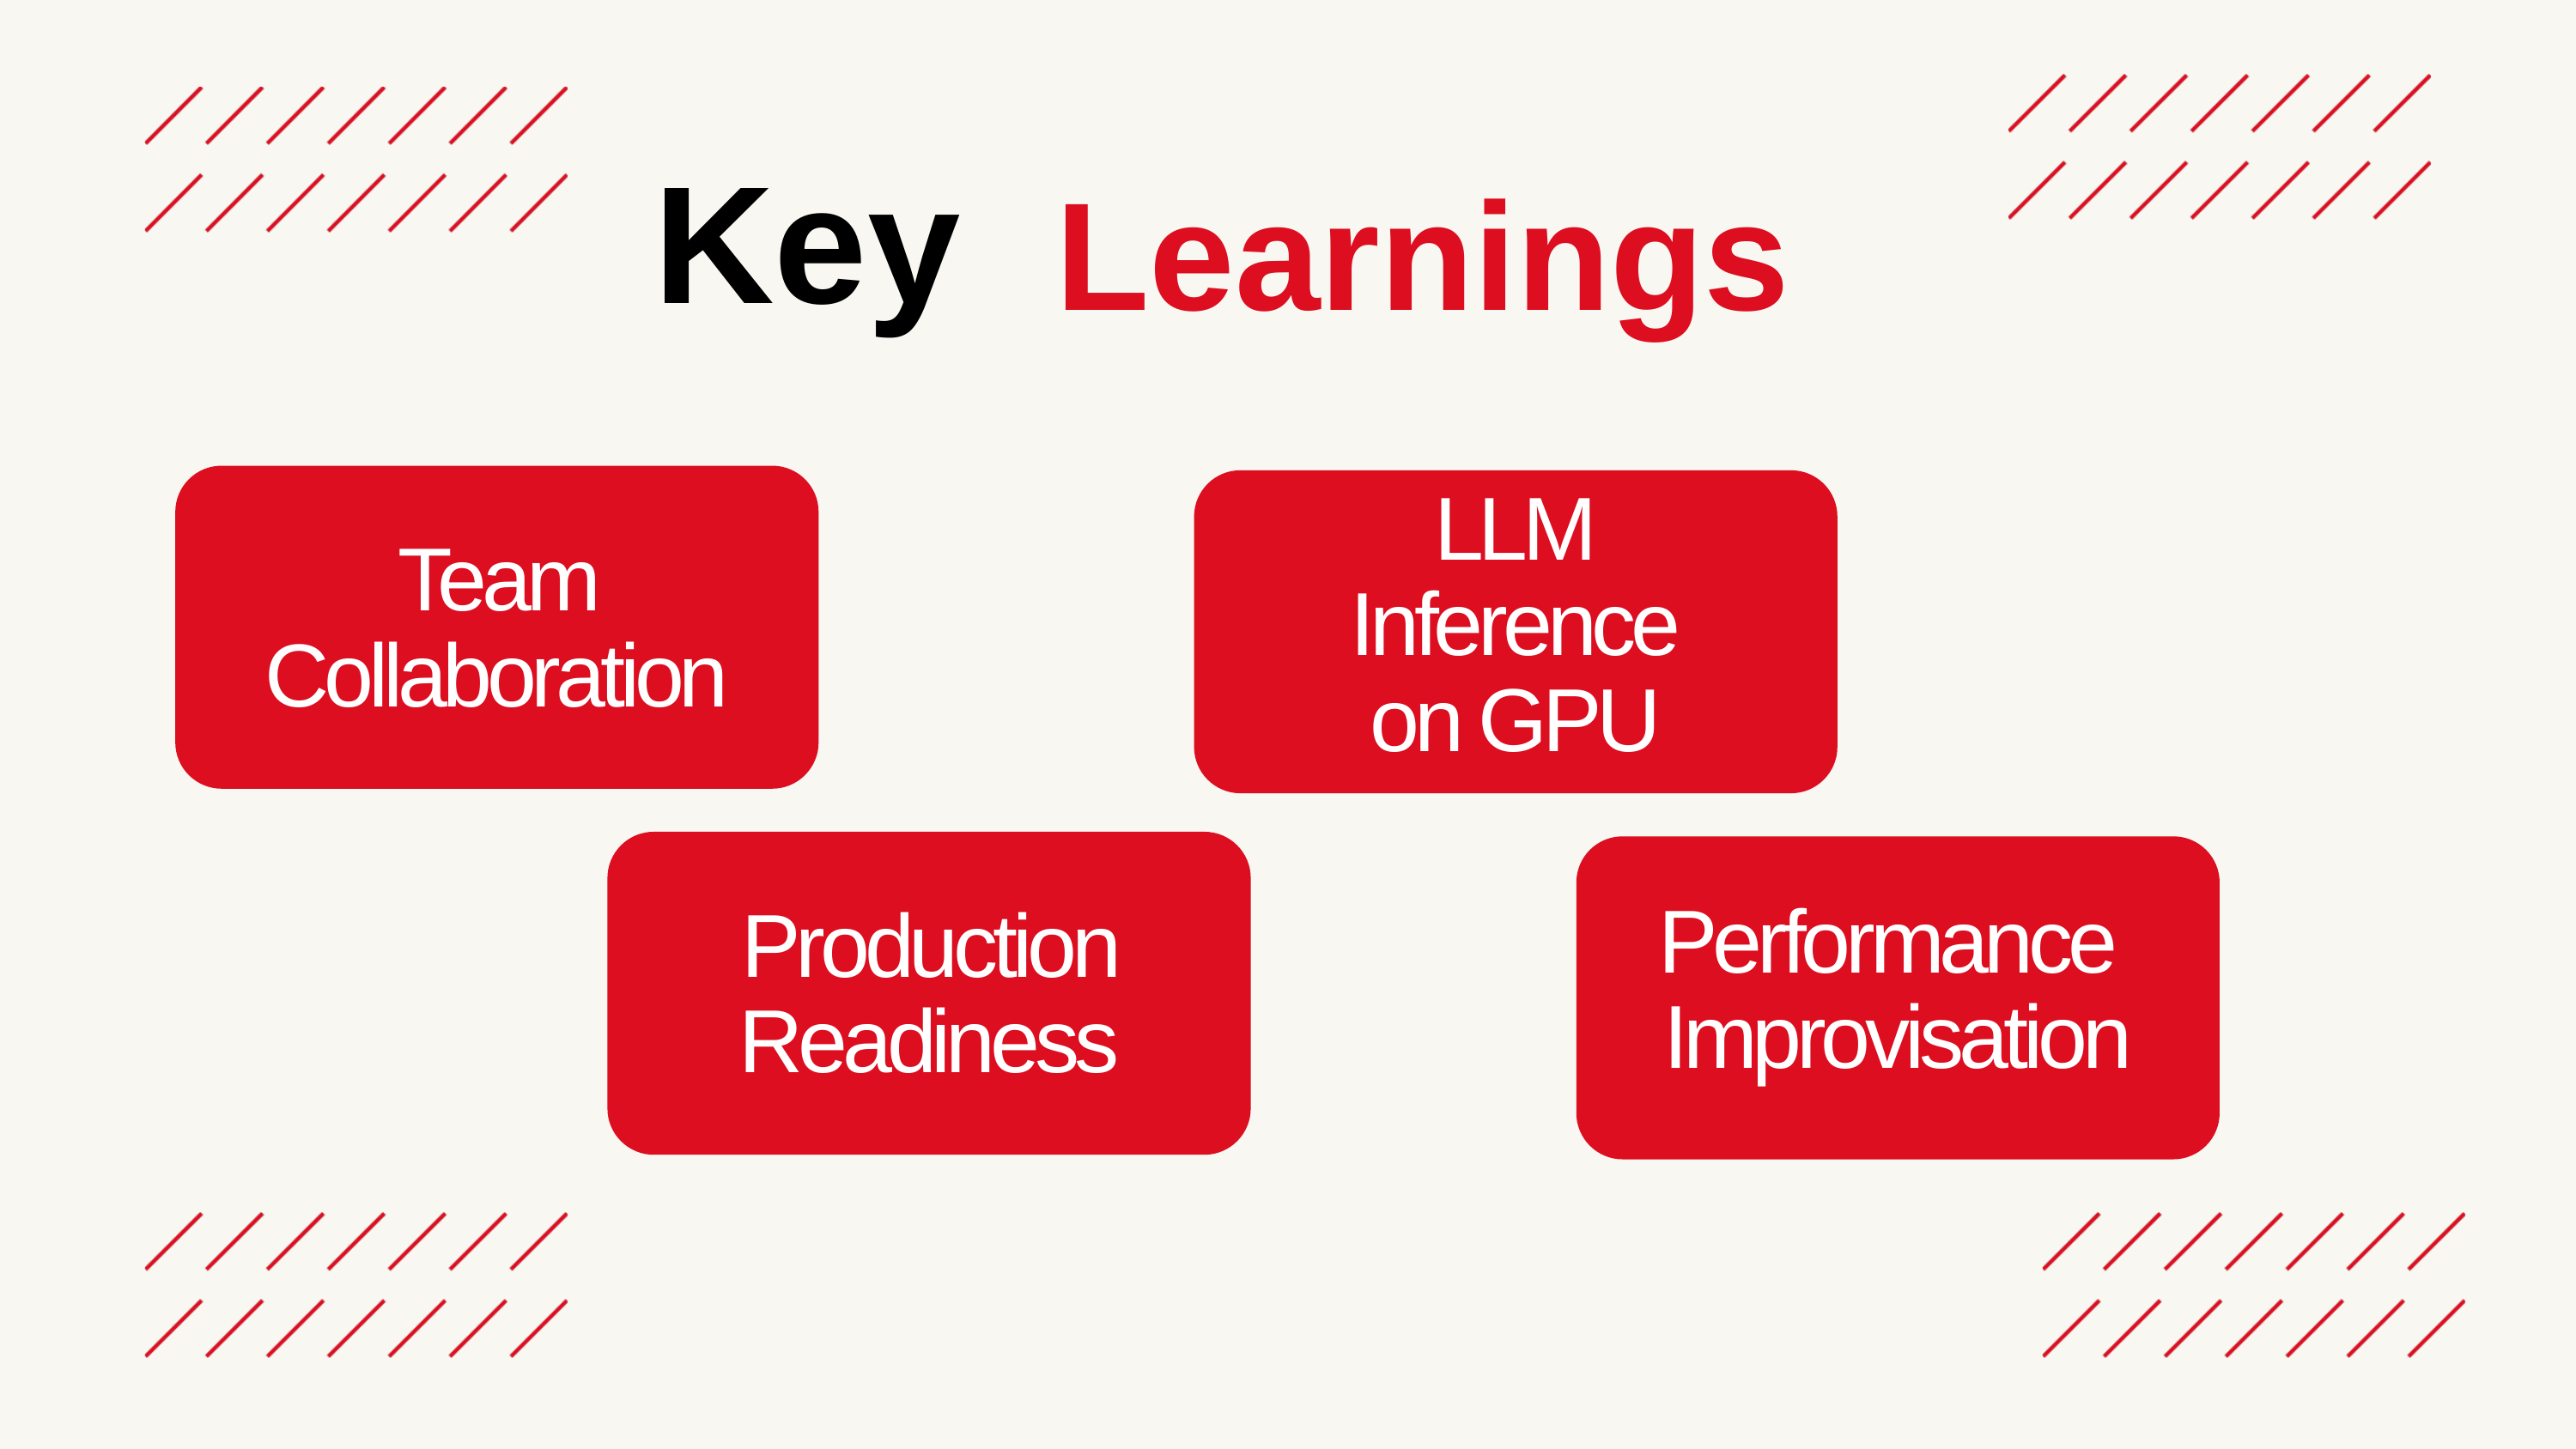

Key
Learnings

LLM
Inference
on GPU

Team Collaboration

Performance
Improvisation
Production Readiness